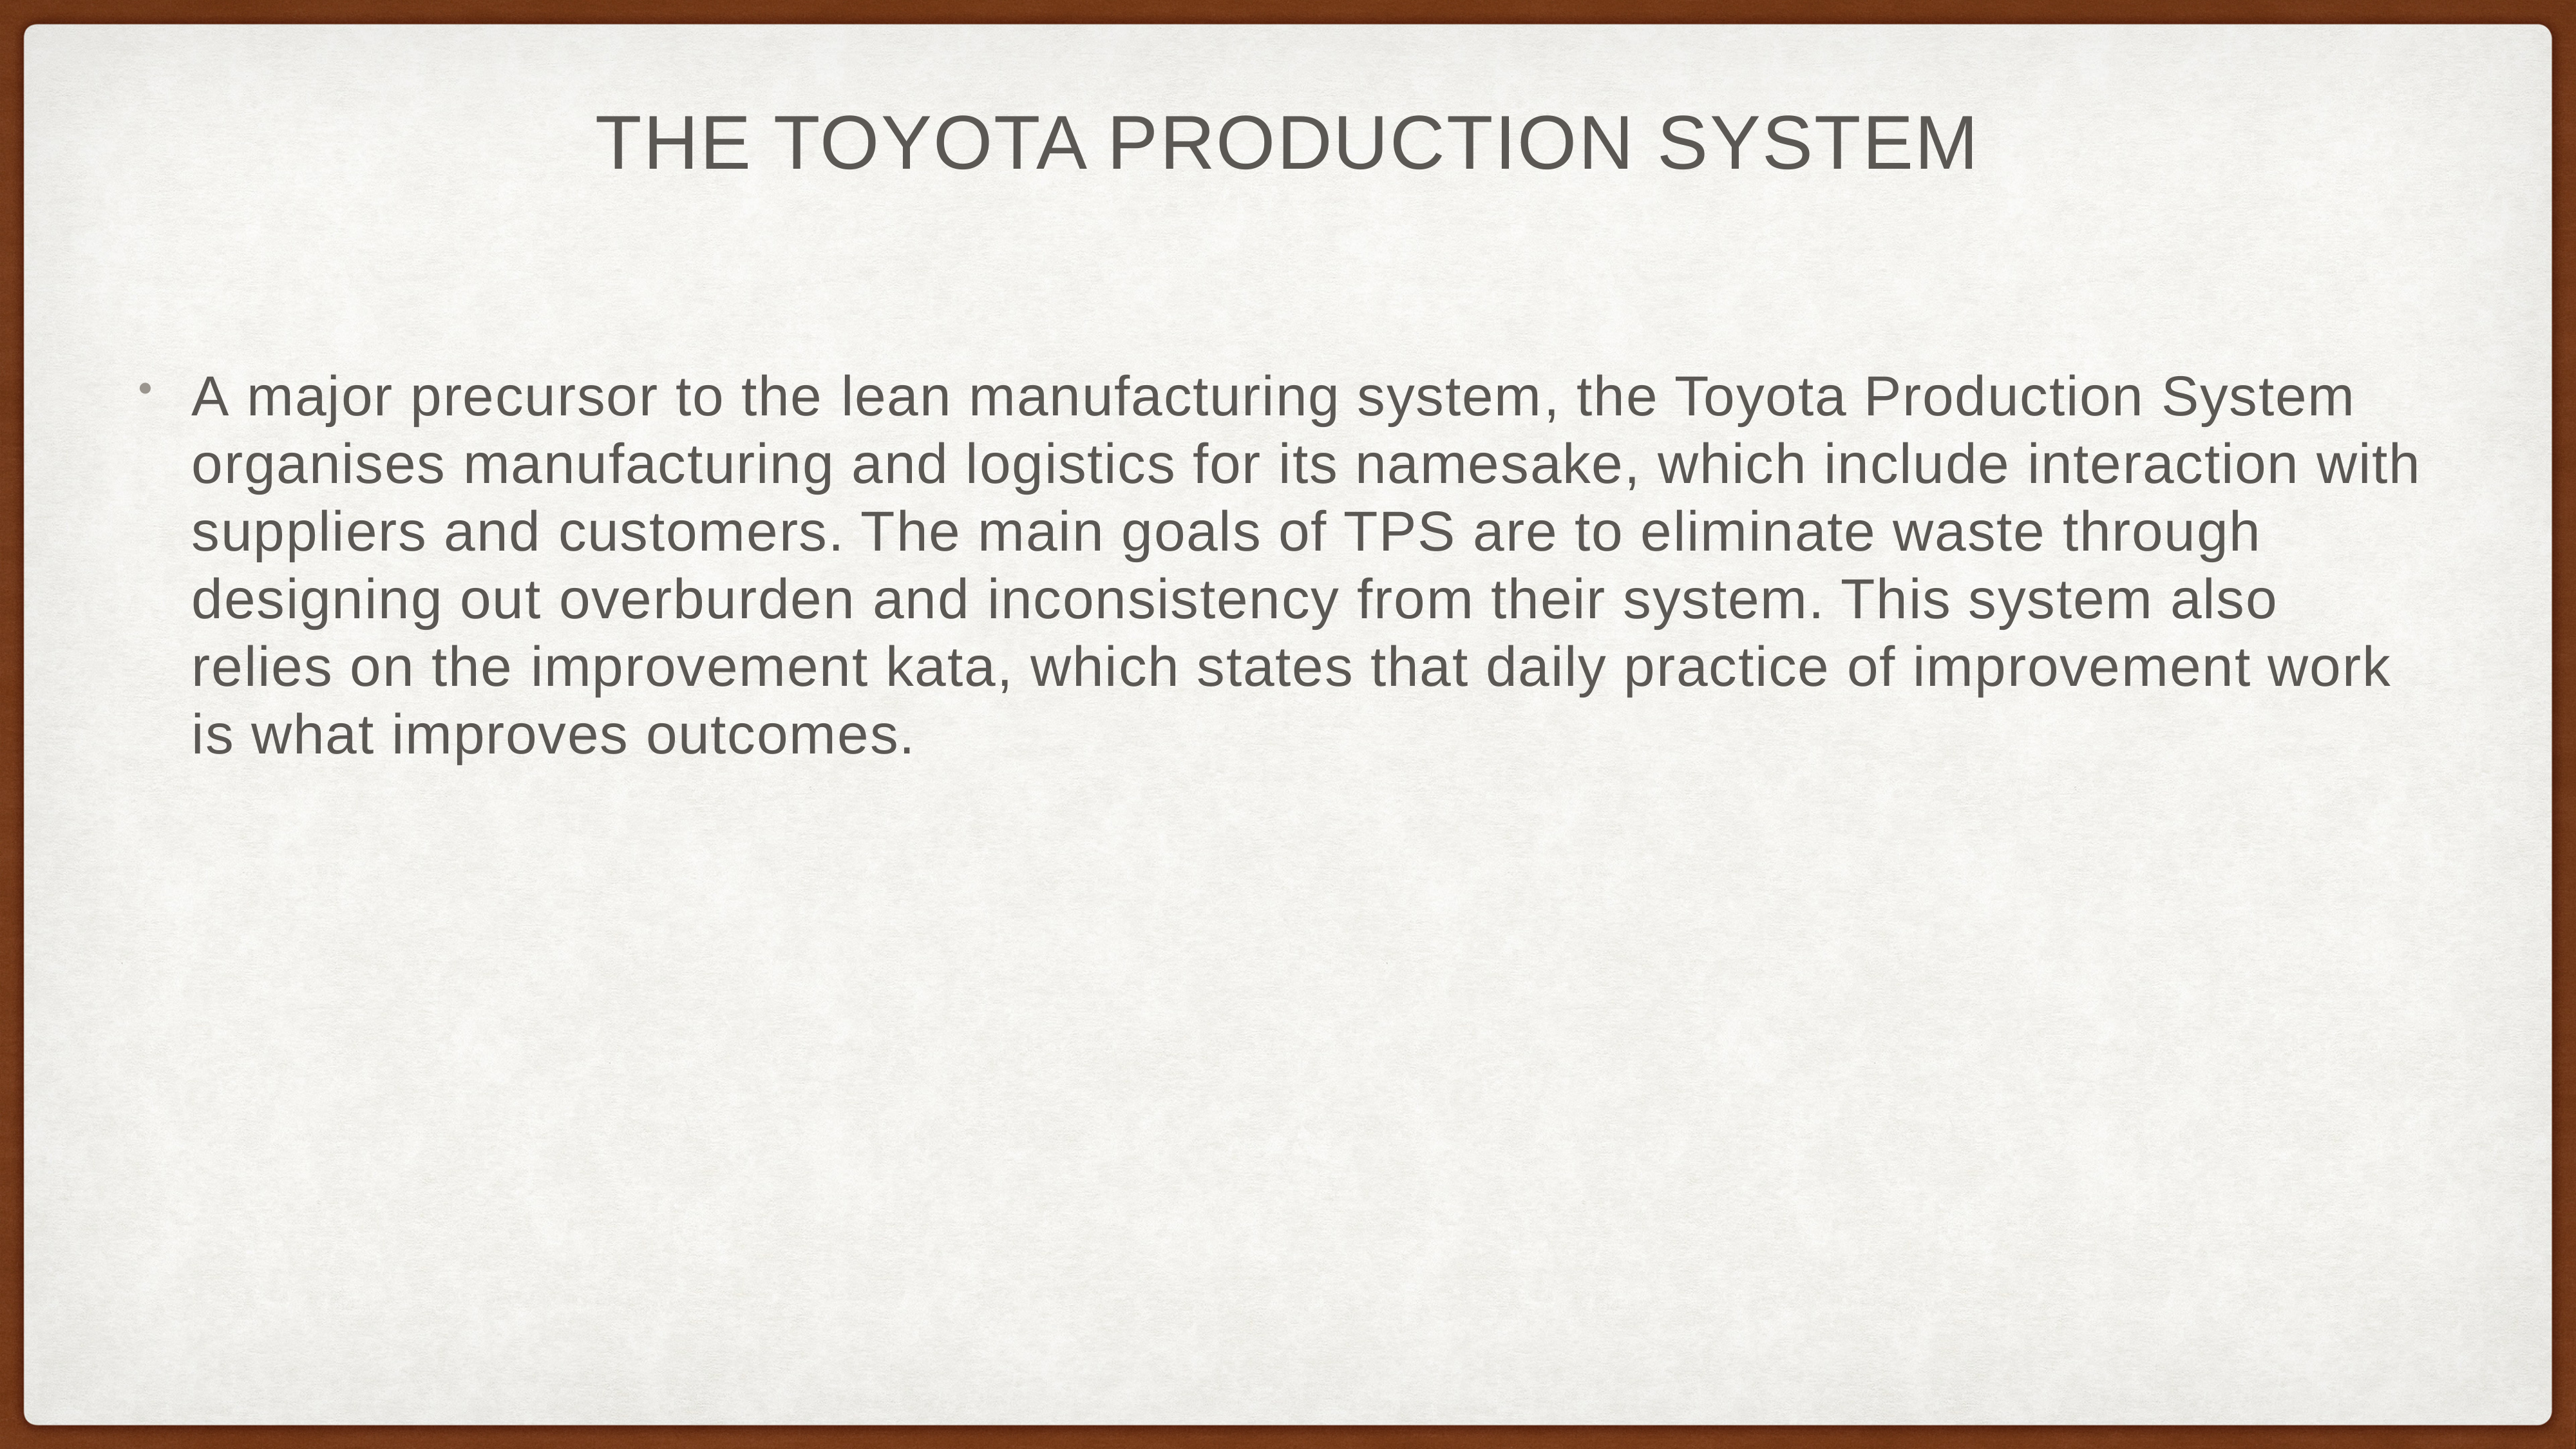

# the Toyota Production System
A major precursor to the lean manufacturing system, the Toyota Production System organises manufacturing and logistics for its namesake, which include interaction with suppliers and customers. The main goals of TPS are to eliminate waste through designing out overburden and inconsistency from their system. This system also relies on the improvement kata, which states that daily practice of improvement work is what improves outcomes.